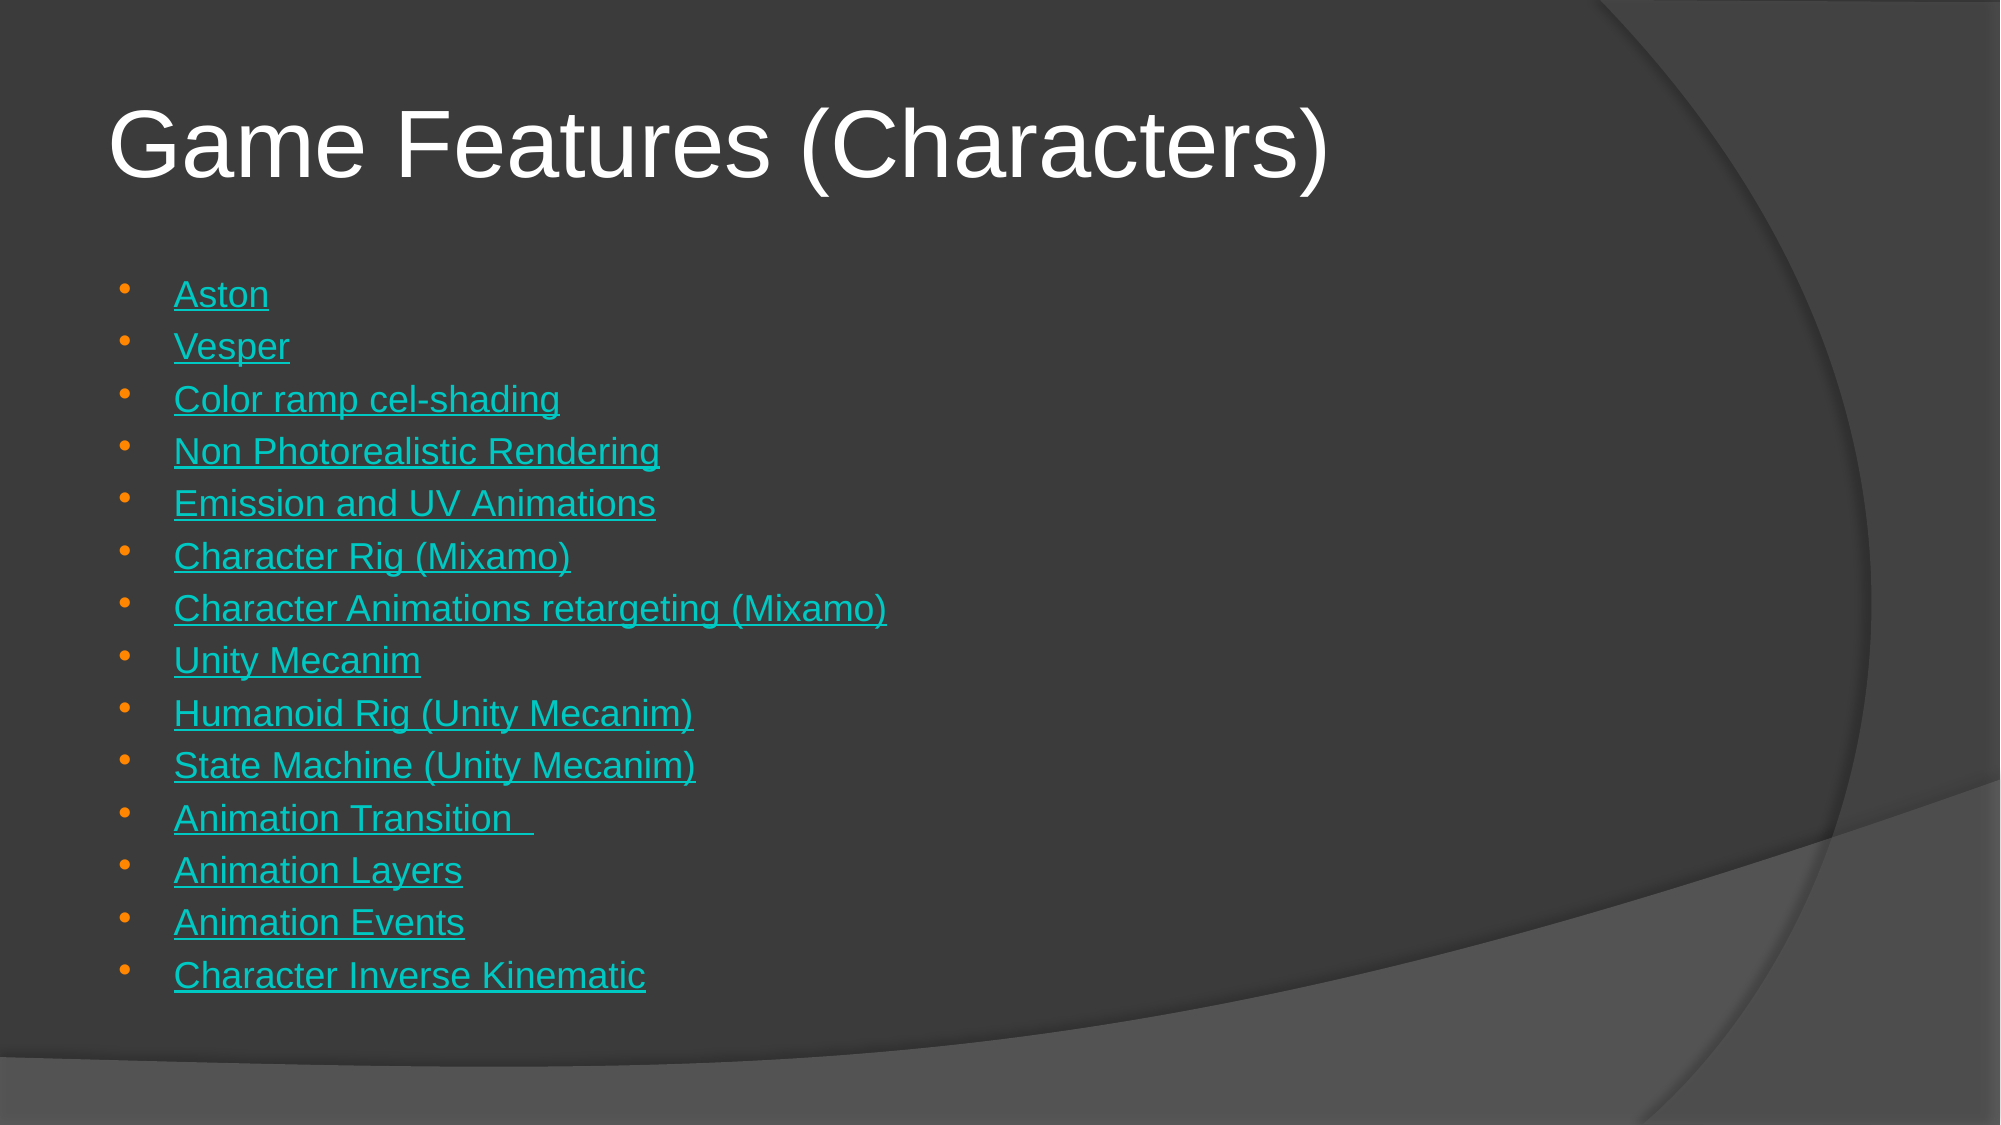

# Game Features (Characters)
Aston
Vesper
Color ramp cel-shading
Non Photorealistic Rendering
Emission and UV Animations
Character Rig (Mixamo)
Character Animations retargeting (Mixamo)
Unity Mecanim
Humanoid Rig (Unity Mecanim)
State Machine (Unity Mecanim)
Animation Transition
Animation Layers
Animation Events
Character Inverse Kinematic